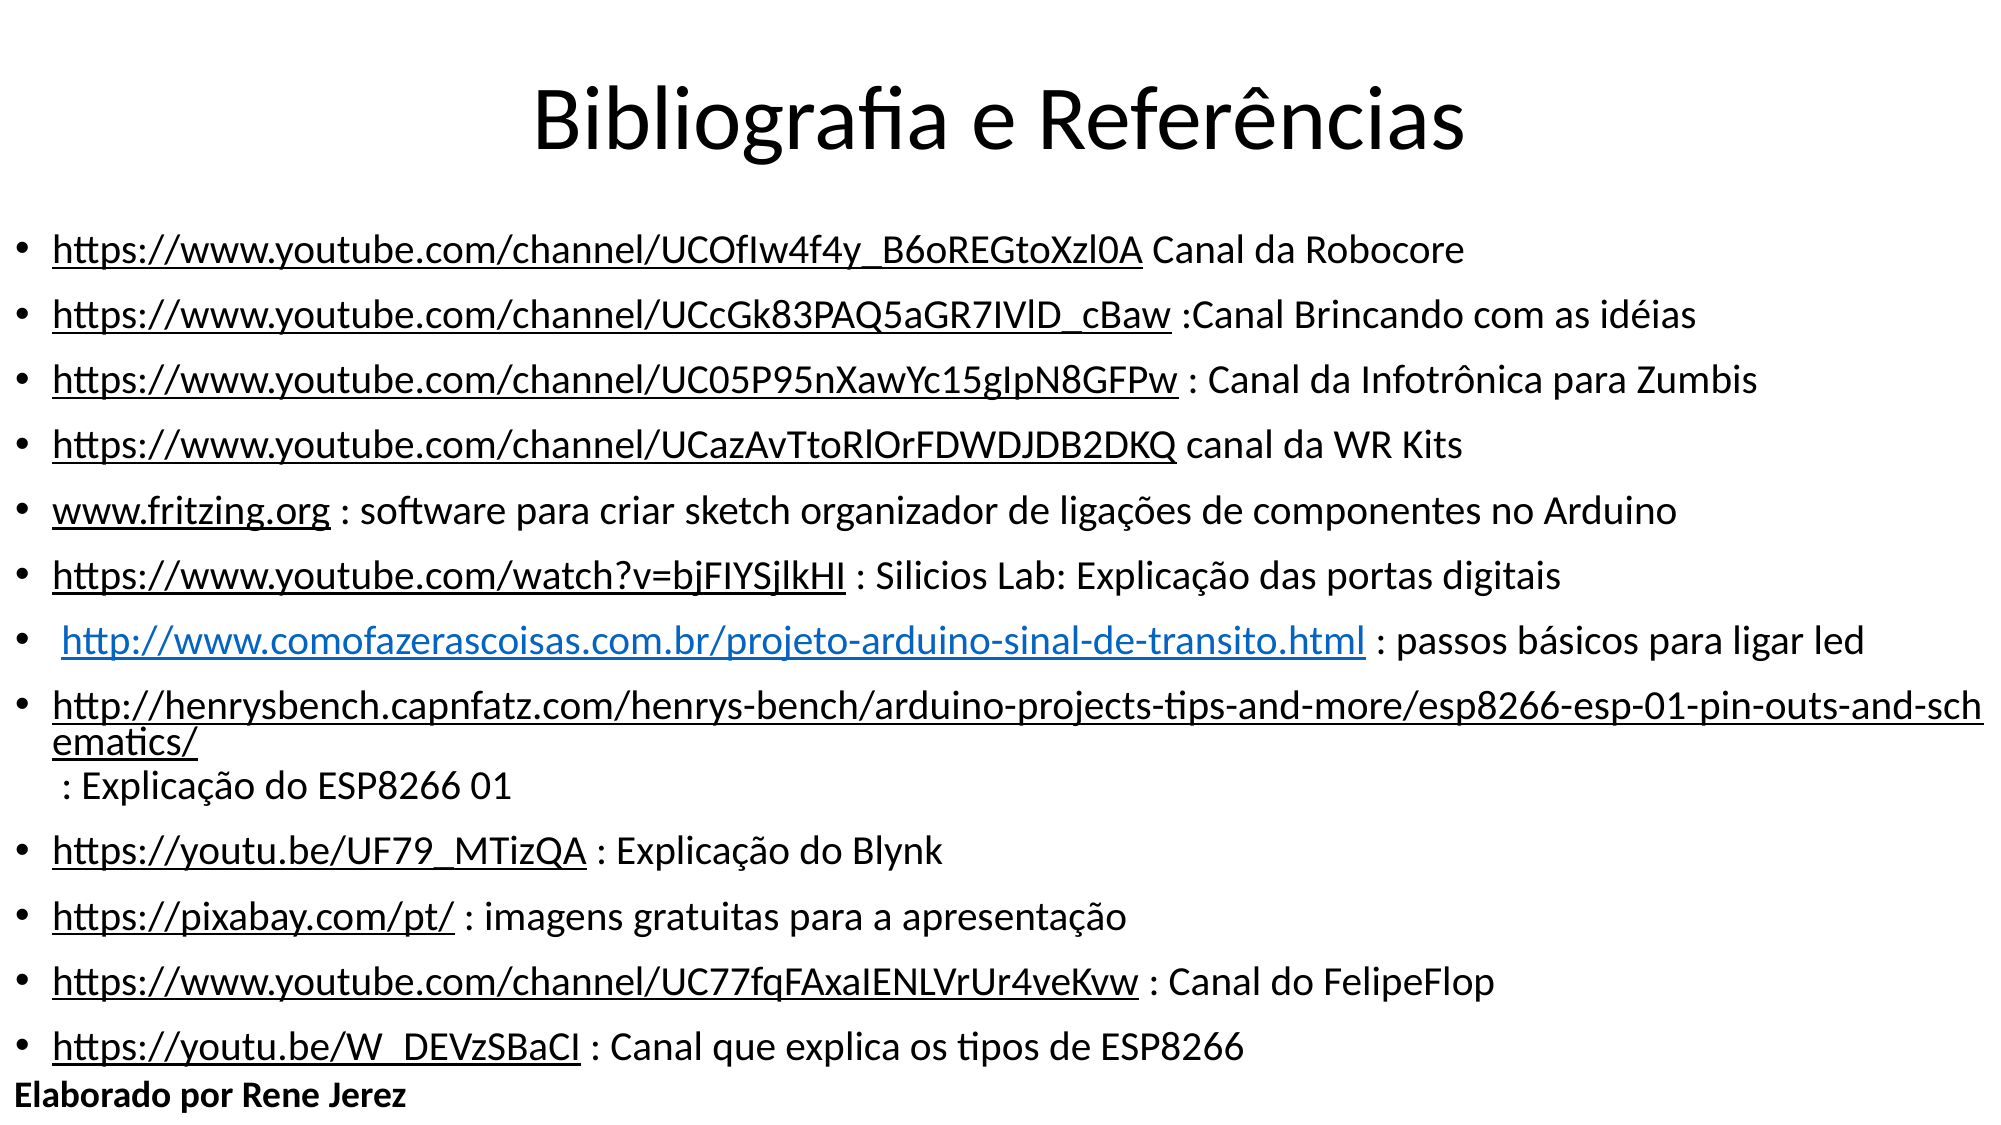

# Bibliografia e Referências
https://www.youtube.com/channel/UCOfIw4f4y_B6oREGtoXzl0A Canal da Robocore
https://www.youtube.com/channel/UCcGk83PAQ5aGR7IVlD_cBaw :Canal Brincando com as idéias
https://www.youtube.com/channel/UC05P95nXawYc15gIpN8GFPw : Canal da Infotrônica para Zumbis
https://www.youtube.com/channel/UCazAvTtoRlOrFDWDJDB2DKQ canal da WR Kits
www.fritzing.org : software para criar sketch organizador de ligações de componentes no Arduino
https://www.youtube.com/watch?v=bjFIYSjlkHI : Silicios Lab: Explicação das portas digitais
 http://www.comofazerascoisas.com.br/projeto-arduino-sinal-de-transito.html : passos básicos para ligar led
http://henrysbench.capnfatz.com/henrys-bench/arduino-projects-tips-and-more/esp8266-esp-01-pin-outs-and-schematics/ : Explicação do ESP8266 01
https://youtu.be/UF79_MTizQA : Explicação do Blynk
https://pixabay.com/pt/ : imagens gratuitas para a apresentação
https://www.youtube.com/channel/UC77fqFAxaIENLVrUr4veKvw : Canal do FelipeFlop
https://youtu.be/W_DEVzSBaCI : Canal que explica os tipos de ESP8266

Elaborado por Rene Jerez